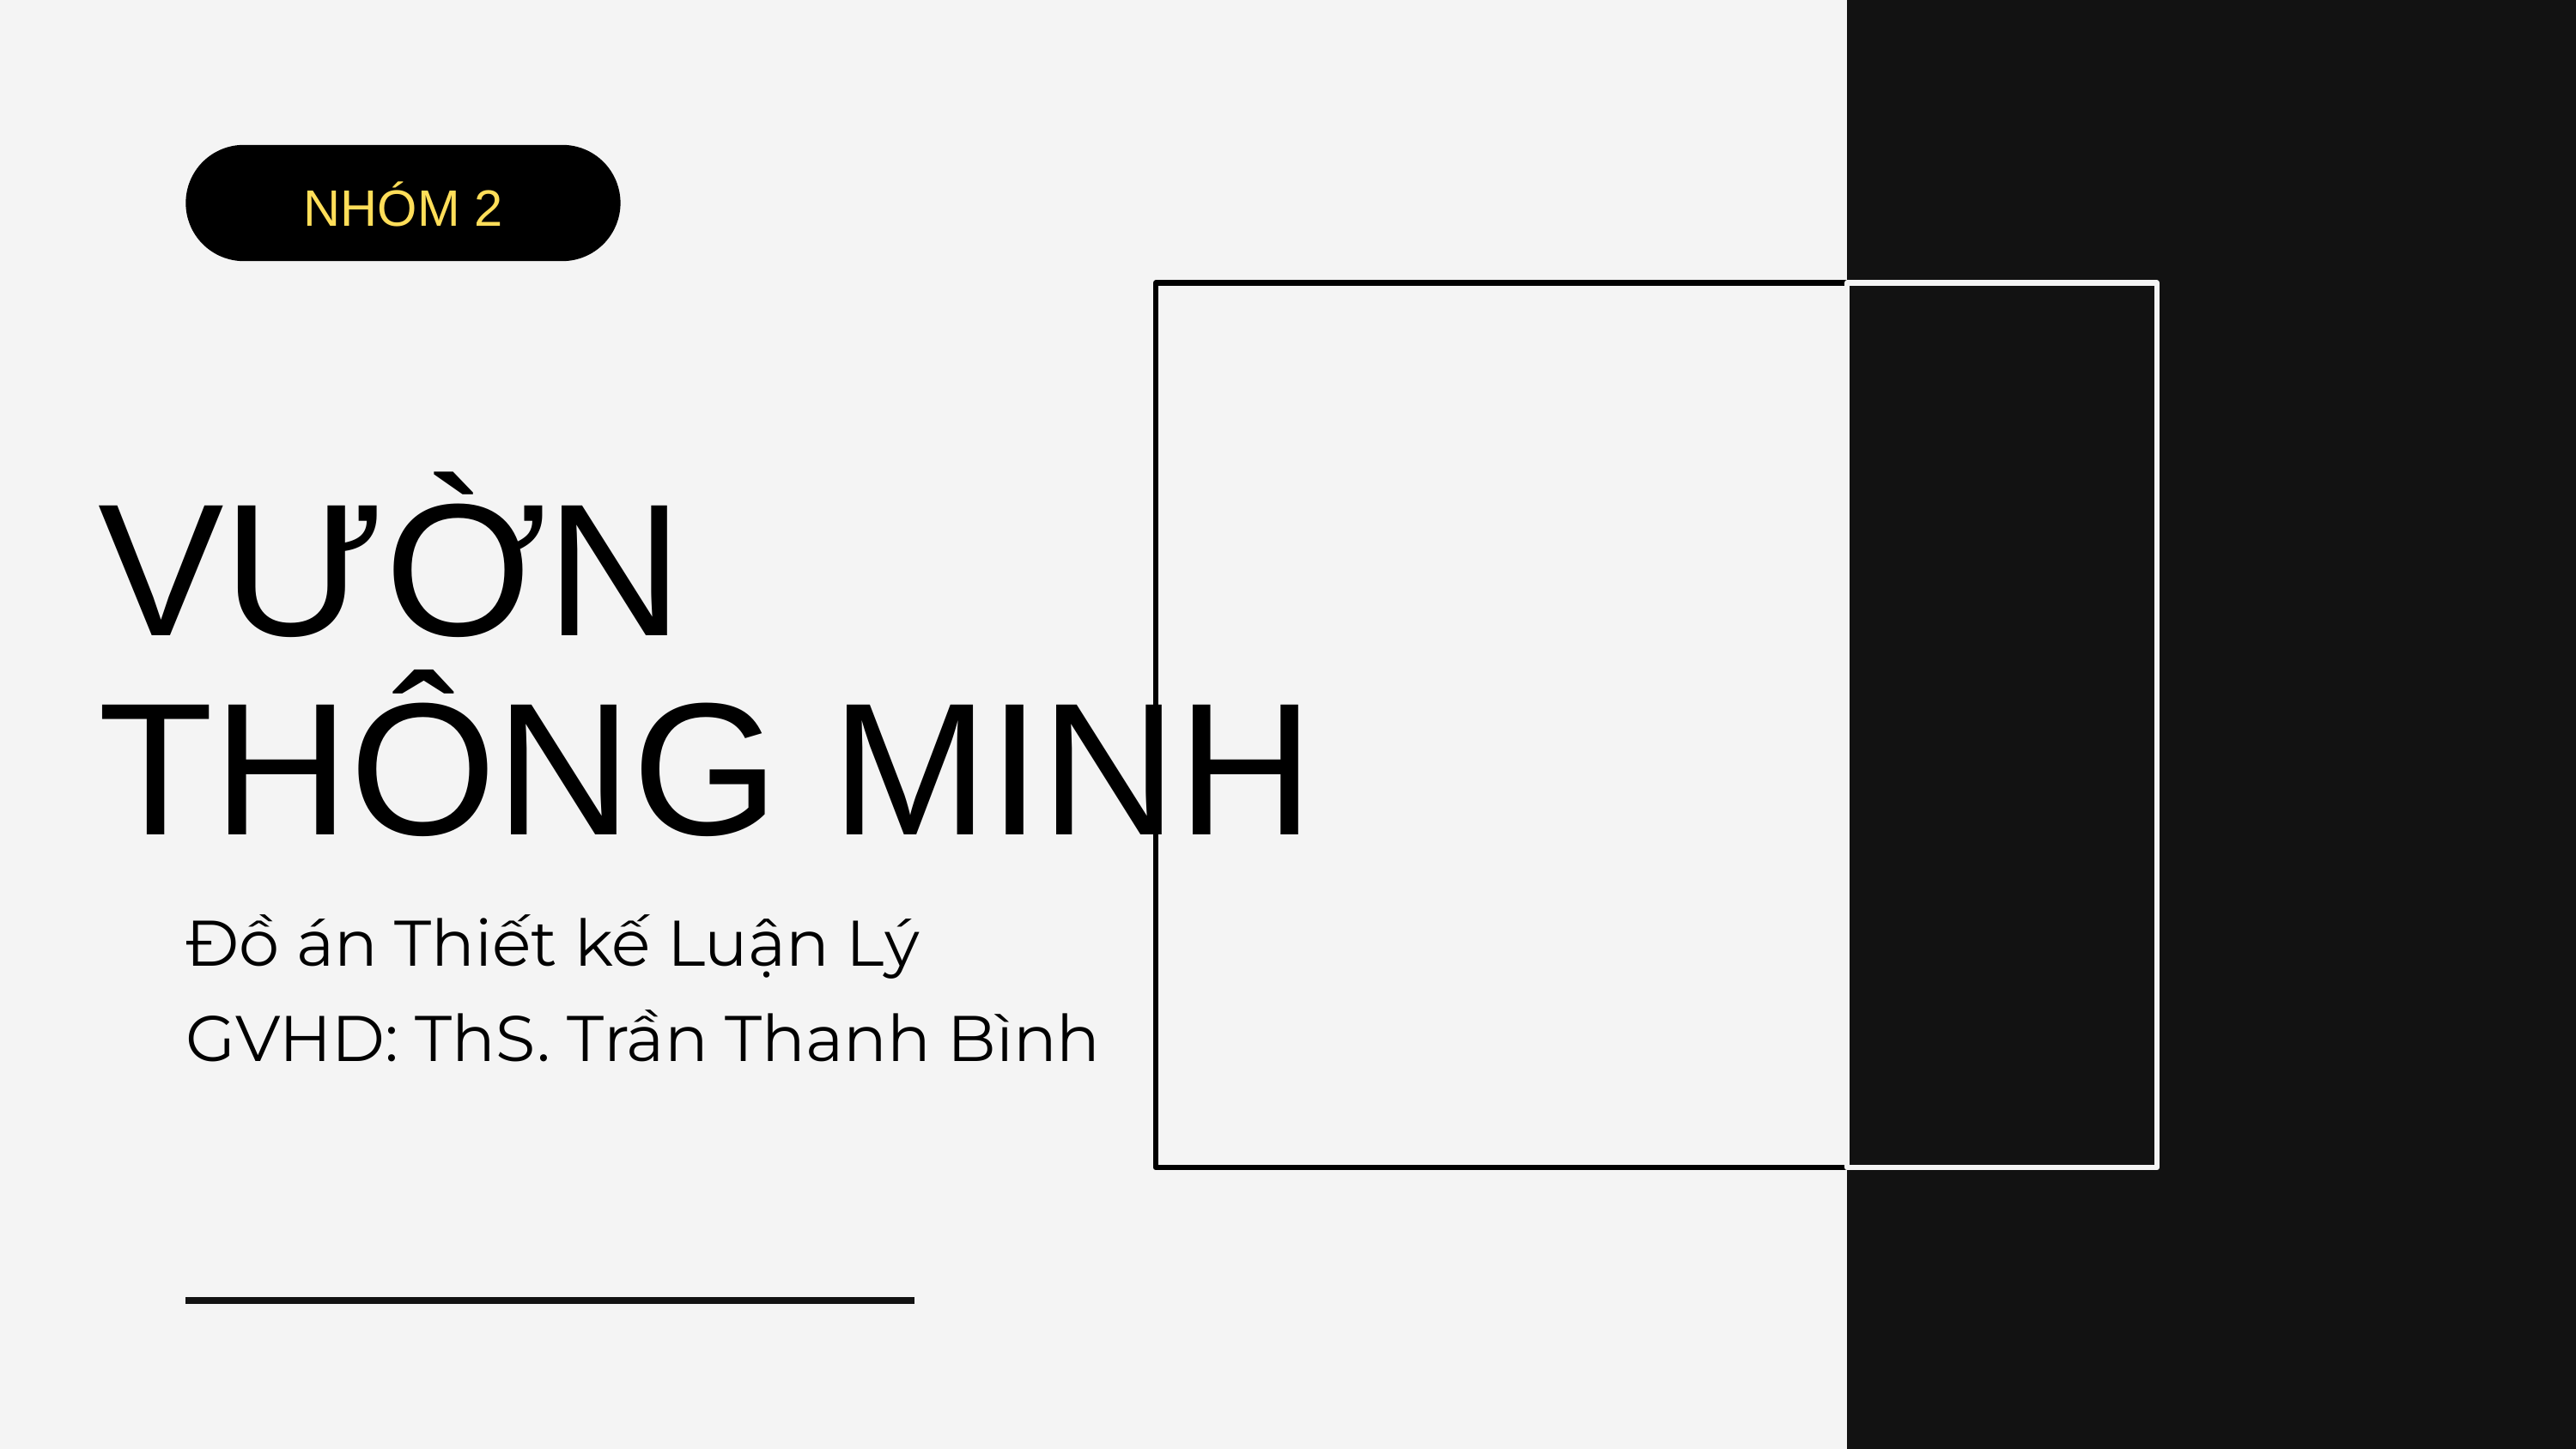

NHÓM 2

VƯỜN
THÔNG MINH
Đồ án Thiết kế Luận Lý
GVHD: ThS. Trần Thanh Bình